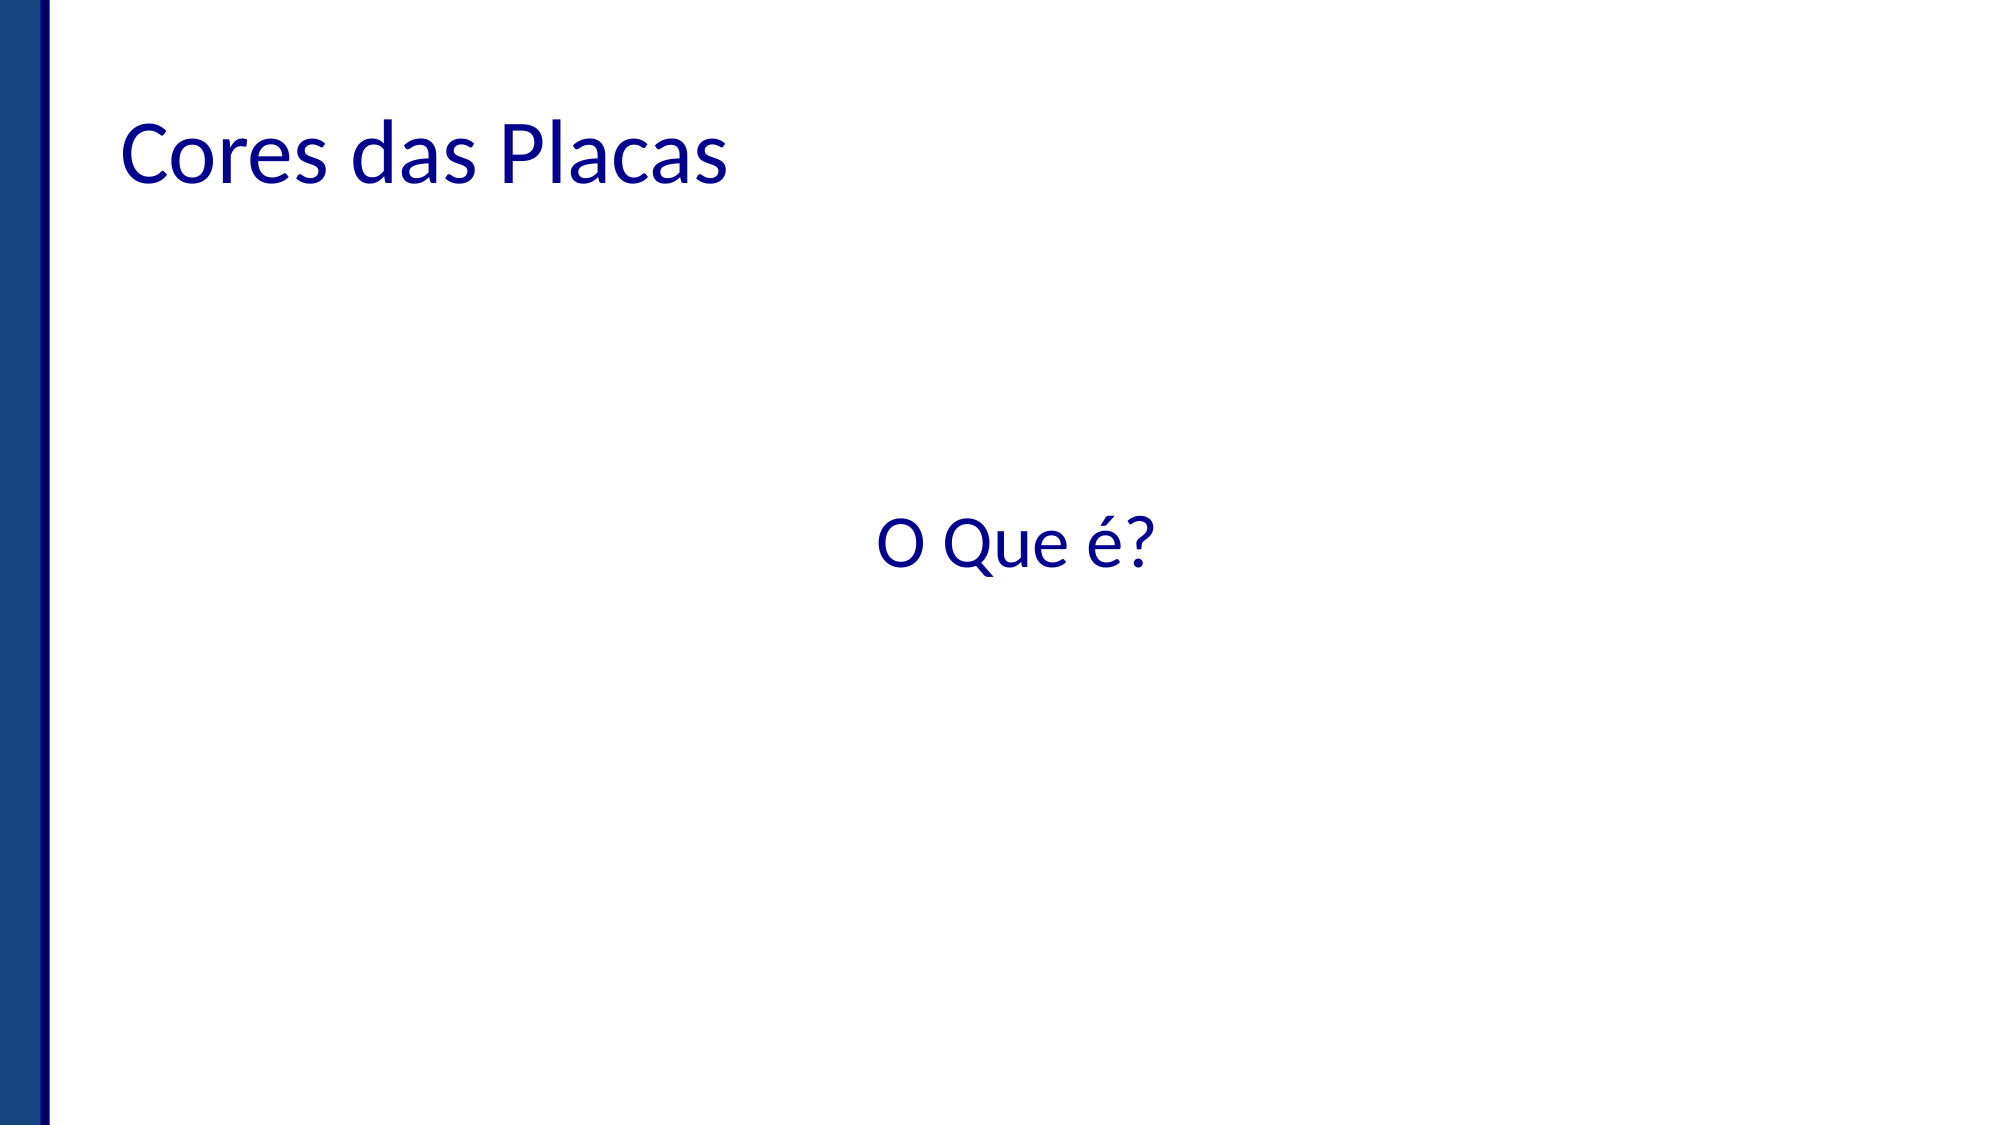

# Cores das Placas
O Que é?